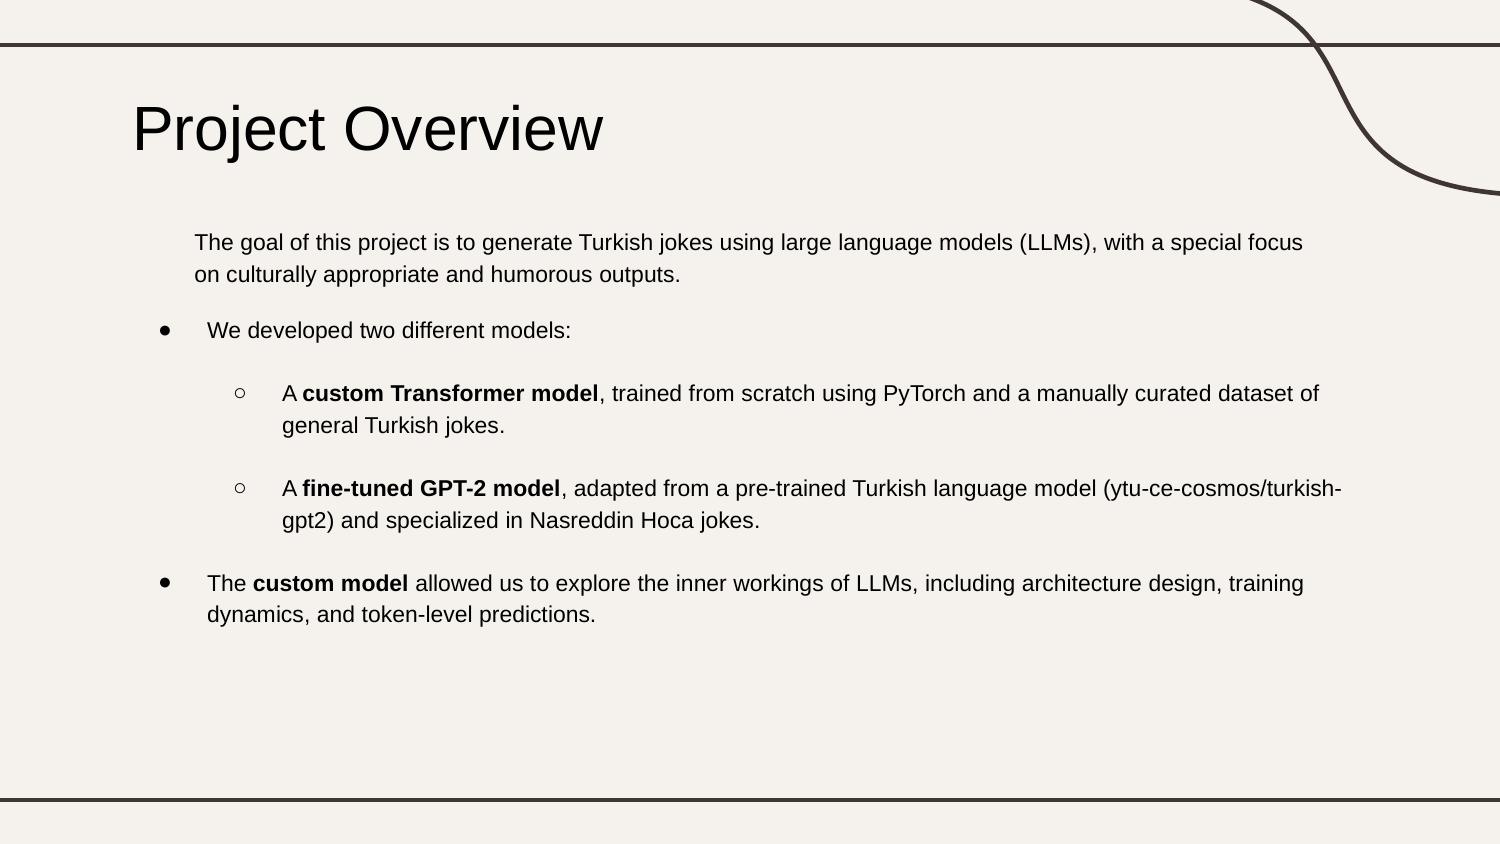

# Project Overview

The goal of this project is to generate Turkish jokes using large language models (LLMs), with a special focus on culturally appropriate and humorous outputs.
We developed two different models:
A custom Transformer model, trained from scratch using PyTorch and a manually curated dataset of general Turkish jokes.
A fine-tuned GPT-2 model, adapted from a pre-trained Turkish language model (ytu-ce-cosmos/turkish-gpt2) and specialized in Nasreddin Hoca jokes.
The custom model allowed us to explore the inner workings of LLMs, including architecture design, training dynamics, and token-level predictions.